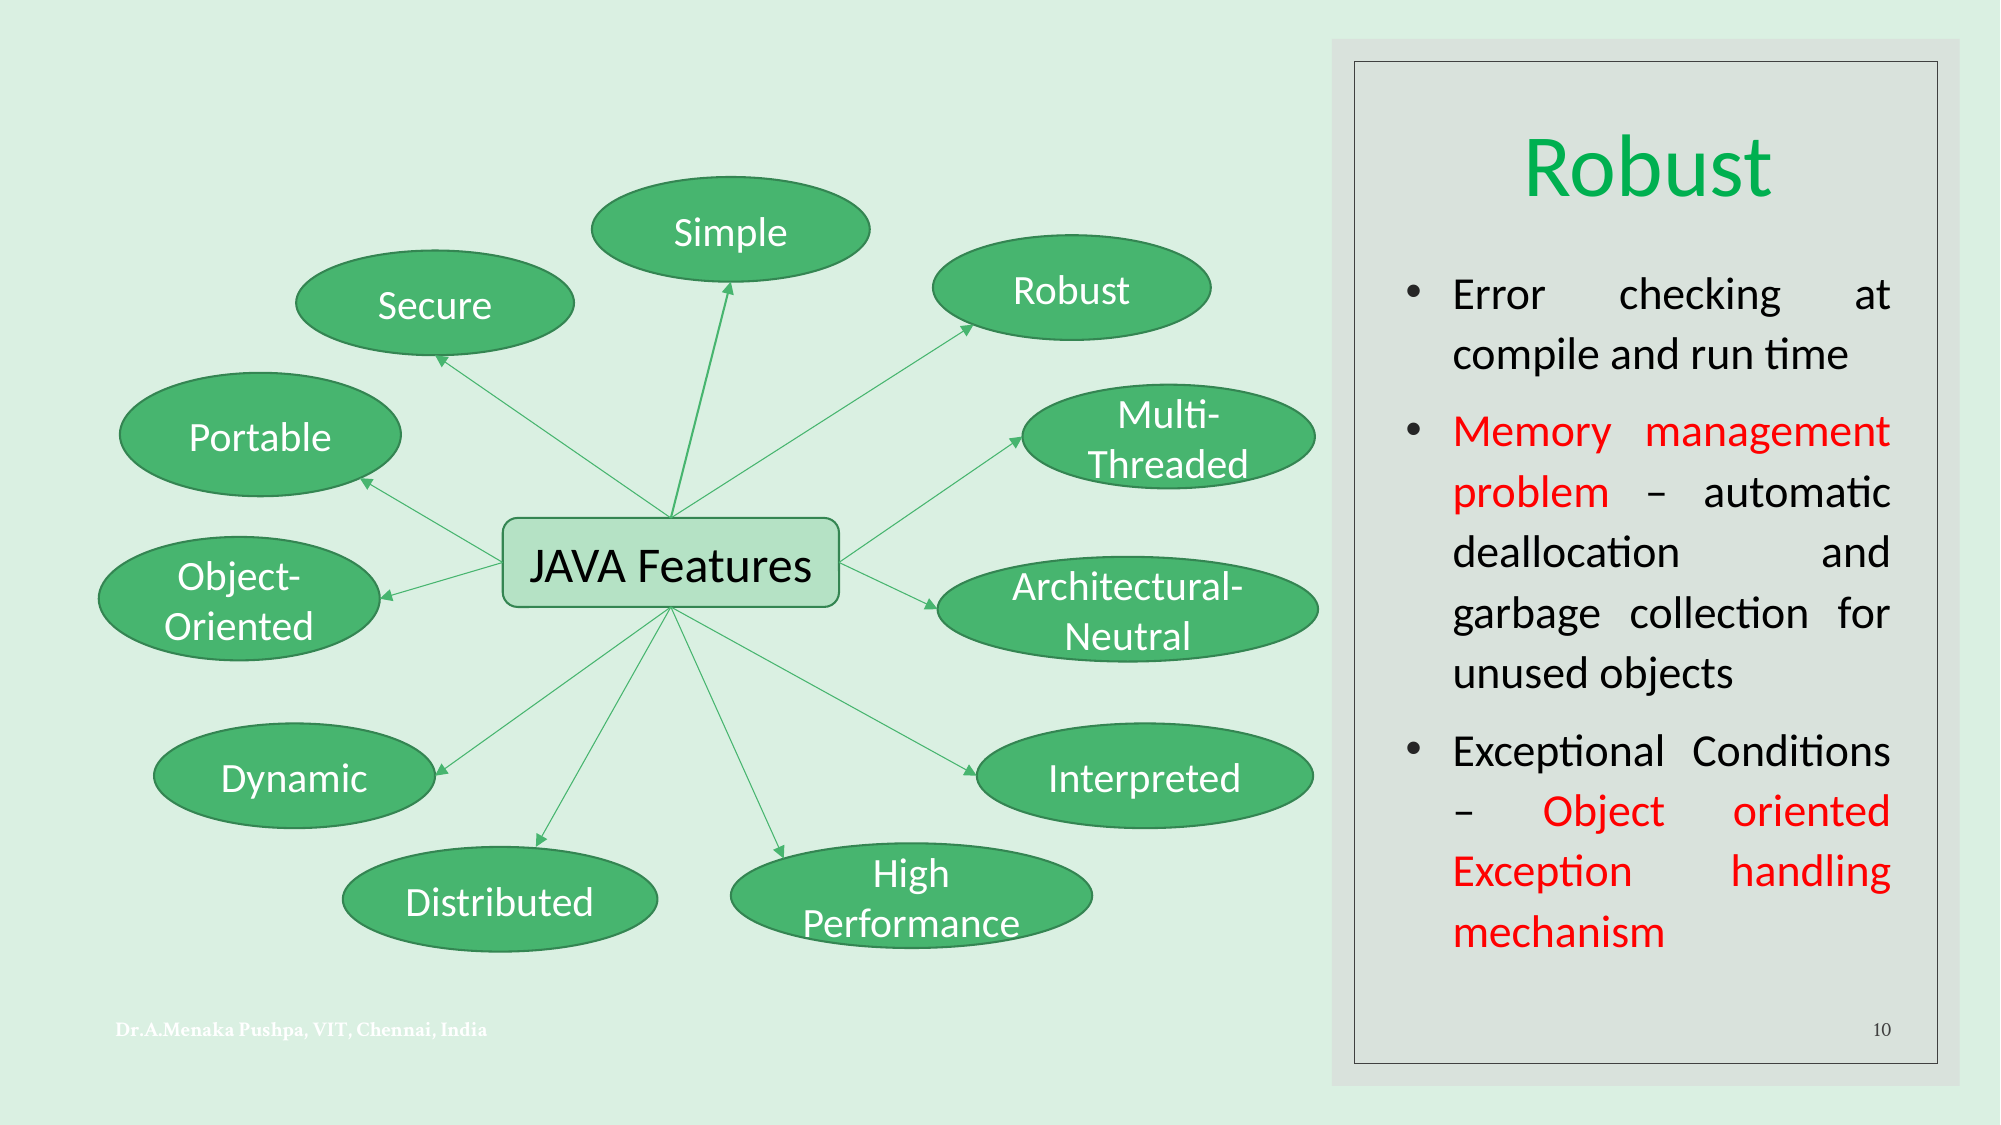

# Robust
Simple
Robust
Secure
Portable
Multi-Threaded
JAVA Features
Object-Oriented
Architectural-Neutral
Dynamic
Interpreted
High Performance
Distributed
Error checking at compile and run time
Memory management problem – automatic deallocation and garbage collection for unused objects
Exceptional Conditions – Object oriented Exception handling mechanism
Dr.A.Menaka Pushpa, VIT, Chennai, India
10